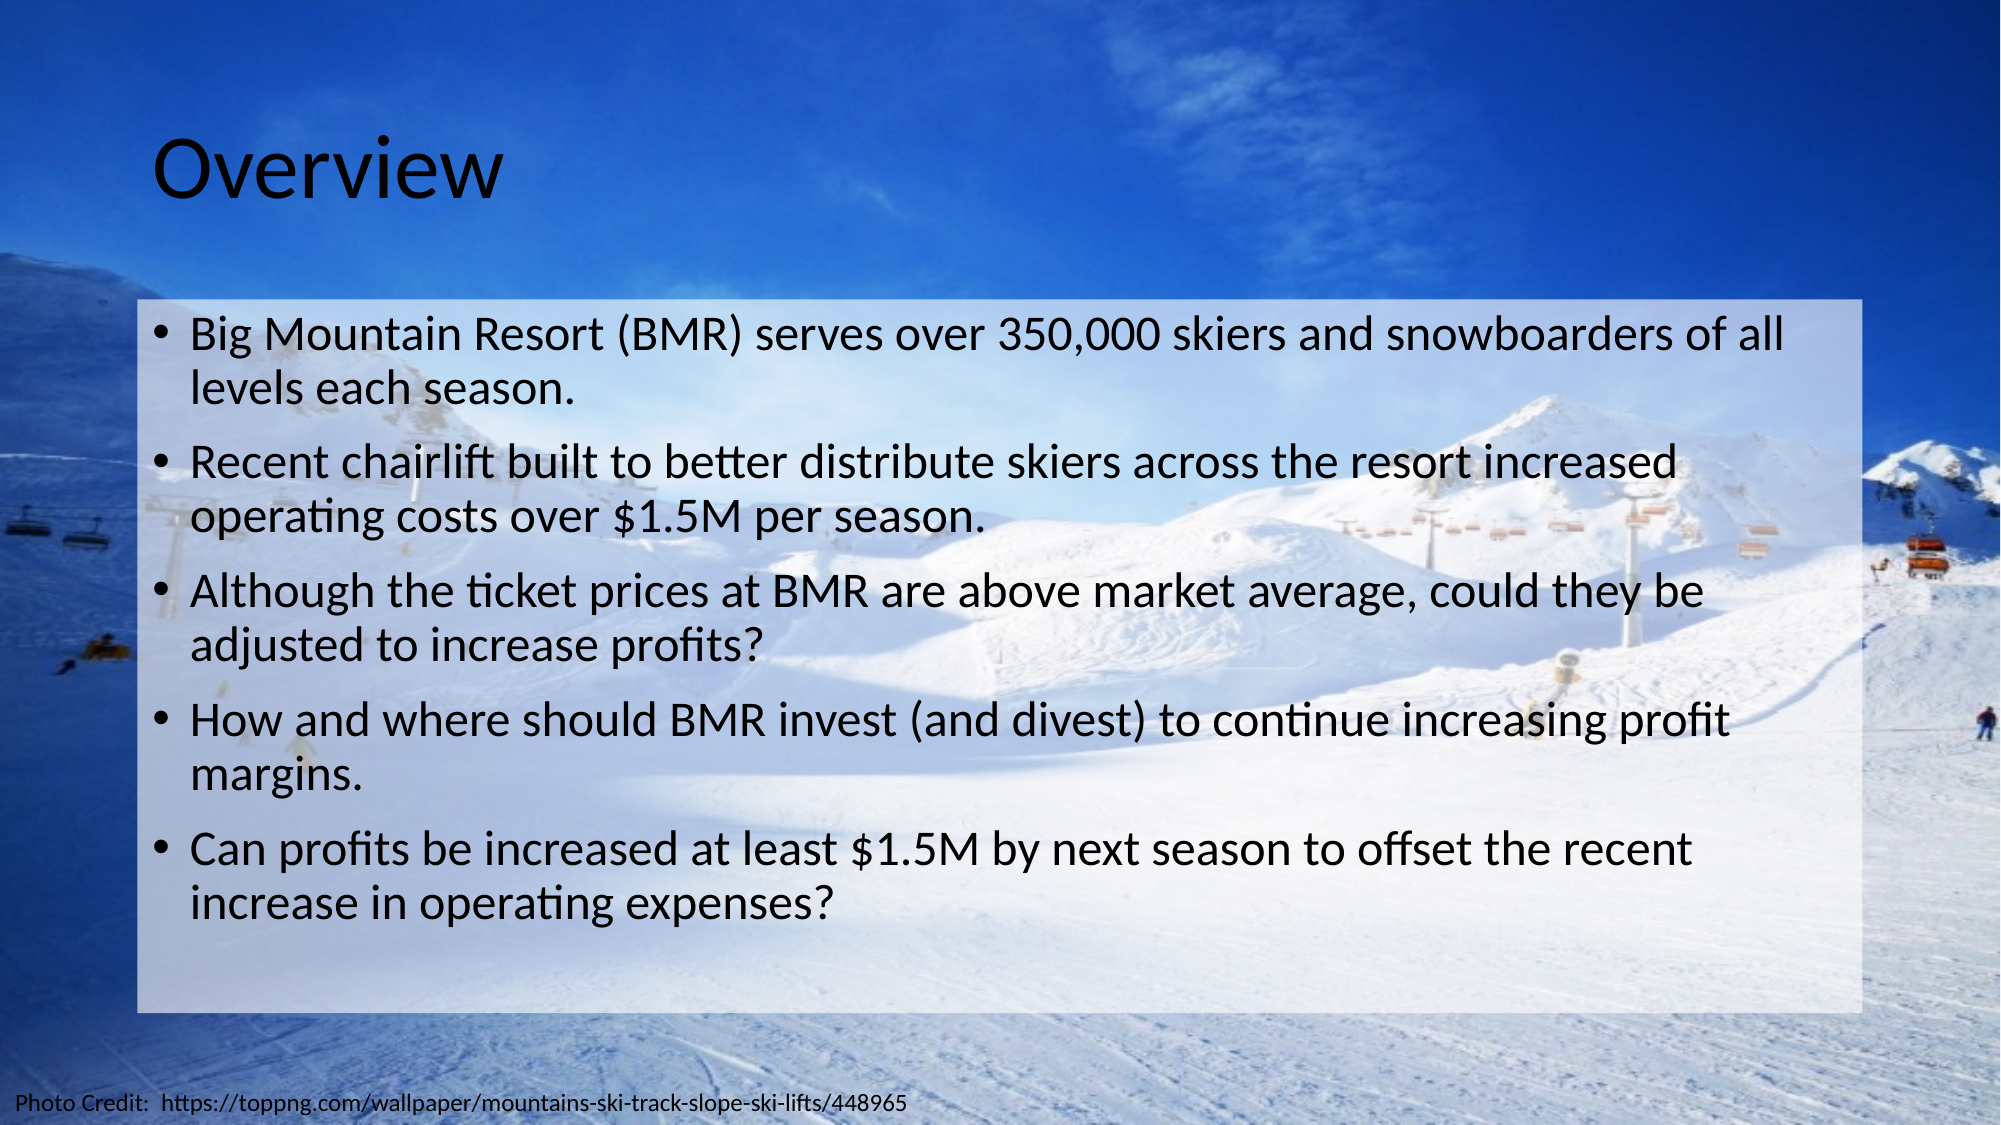

# Overview
Big Mountain Resort (BMR) serves over 350,000 skiers and snowboarders of all levels each season.
Recent chairlift built to better distribute skiers across the resort increased operating costs over $1.5M per season.
Although the ticket prices at BMR are above market average, could they be adjusted to increase profits?
How and where should BMR invest (and divest) to continue increasing profit margins.
Can profits be increased at least $1.5M by next season to offset the recent increase in operating expenses?
Photo Credit:  https://toppng.com/wallpaper/mountains-ski-track-slope-ski-lifts/448965